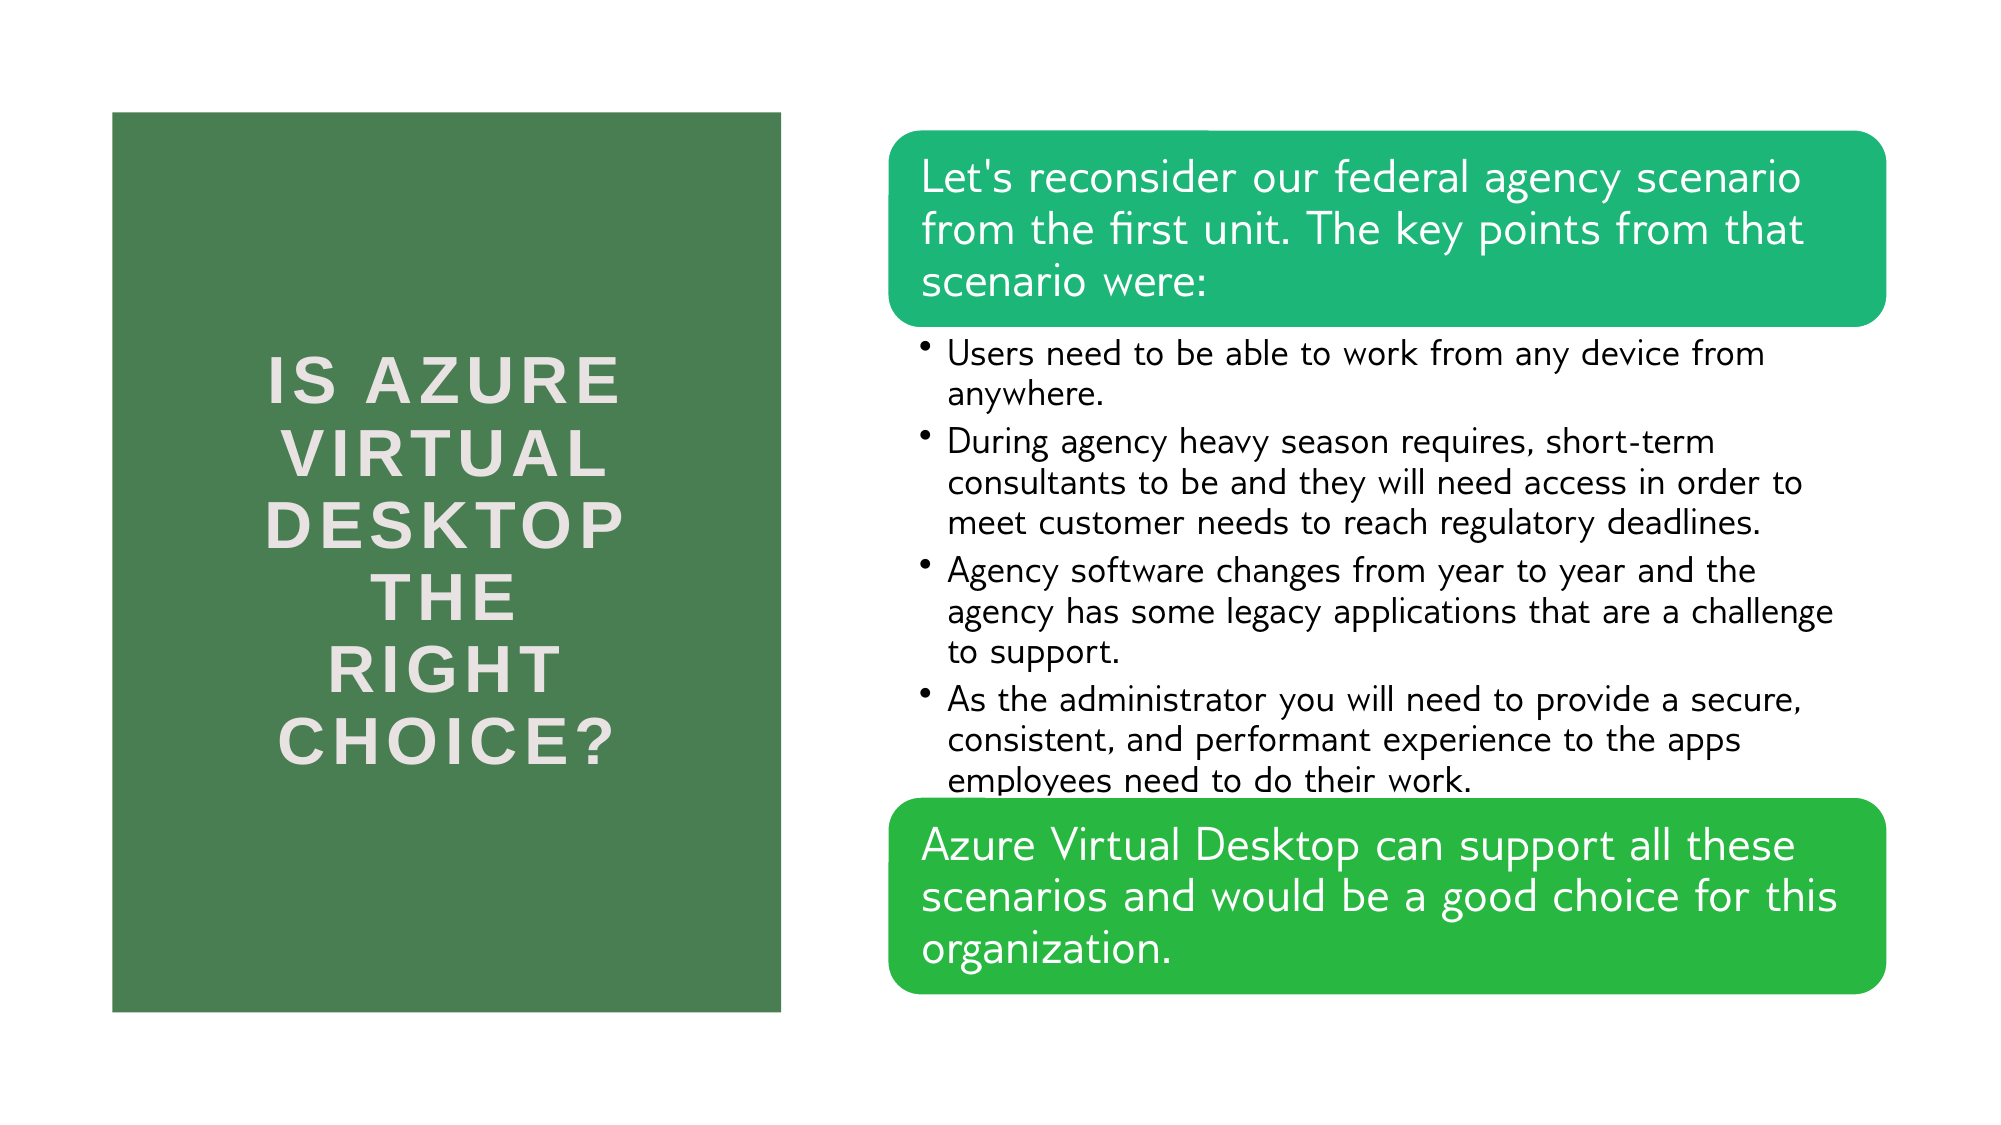

Let's reconsider our federal agency scenario from the first unit. The key points from that scenario were:
Users need to be able to work from any device from anywhere.
During agency heavy season requires, short-term consultants to be and they will need access in order to meet customer needs to reach regulatory deadlines.
Agency software changes from year to year and the agency has some legacy applications that are a challenge to support.
As the administrator you will need to provide a secure, consistent, and performant experience to the apps employees need to do their work.
Azure Virtual Desktop can support all these scenarios and would be a good choice for this organization.
# Is Azure Virtual Desktop the right choice?